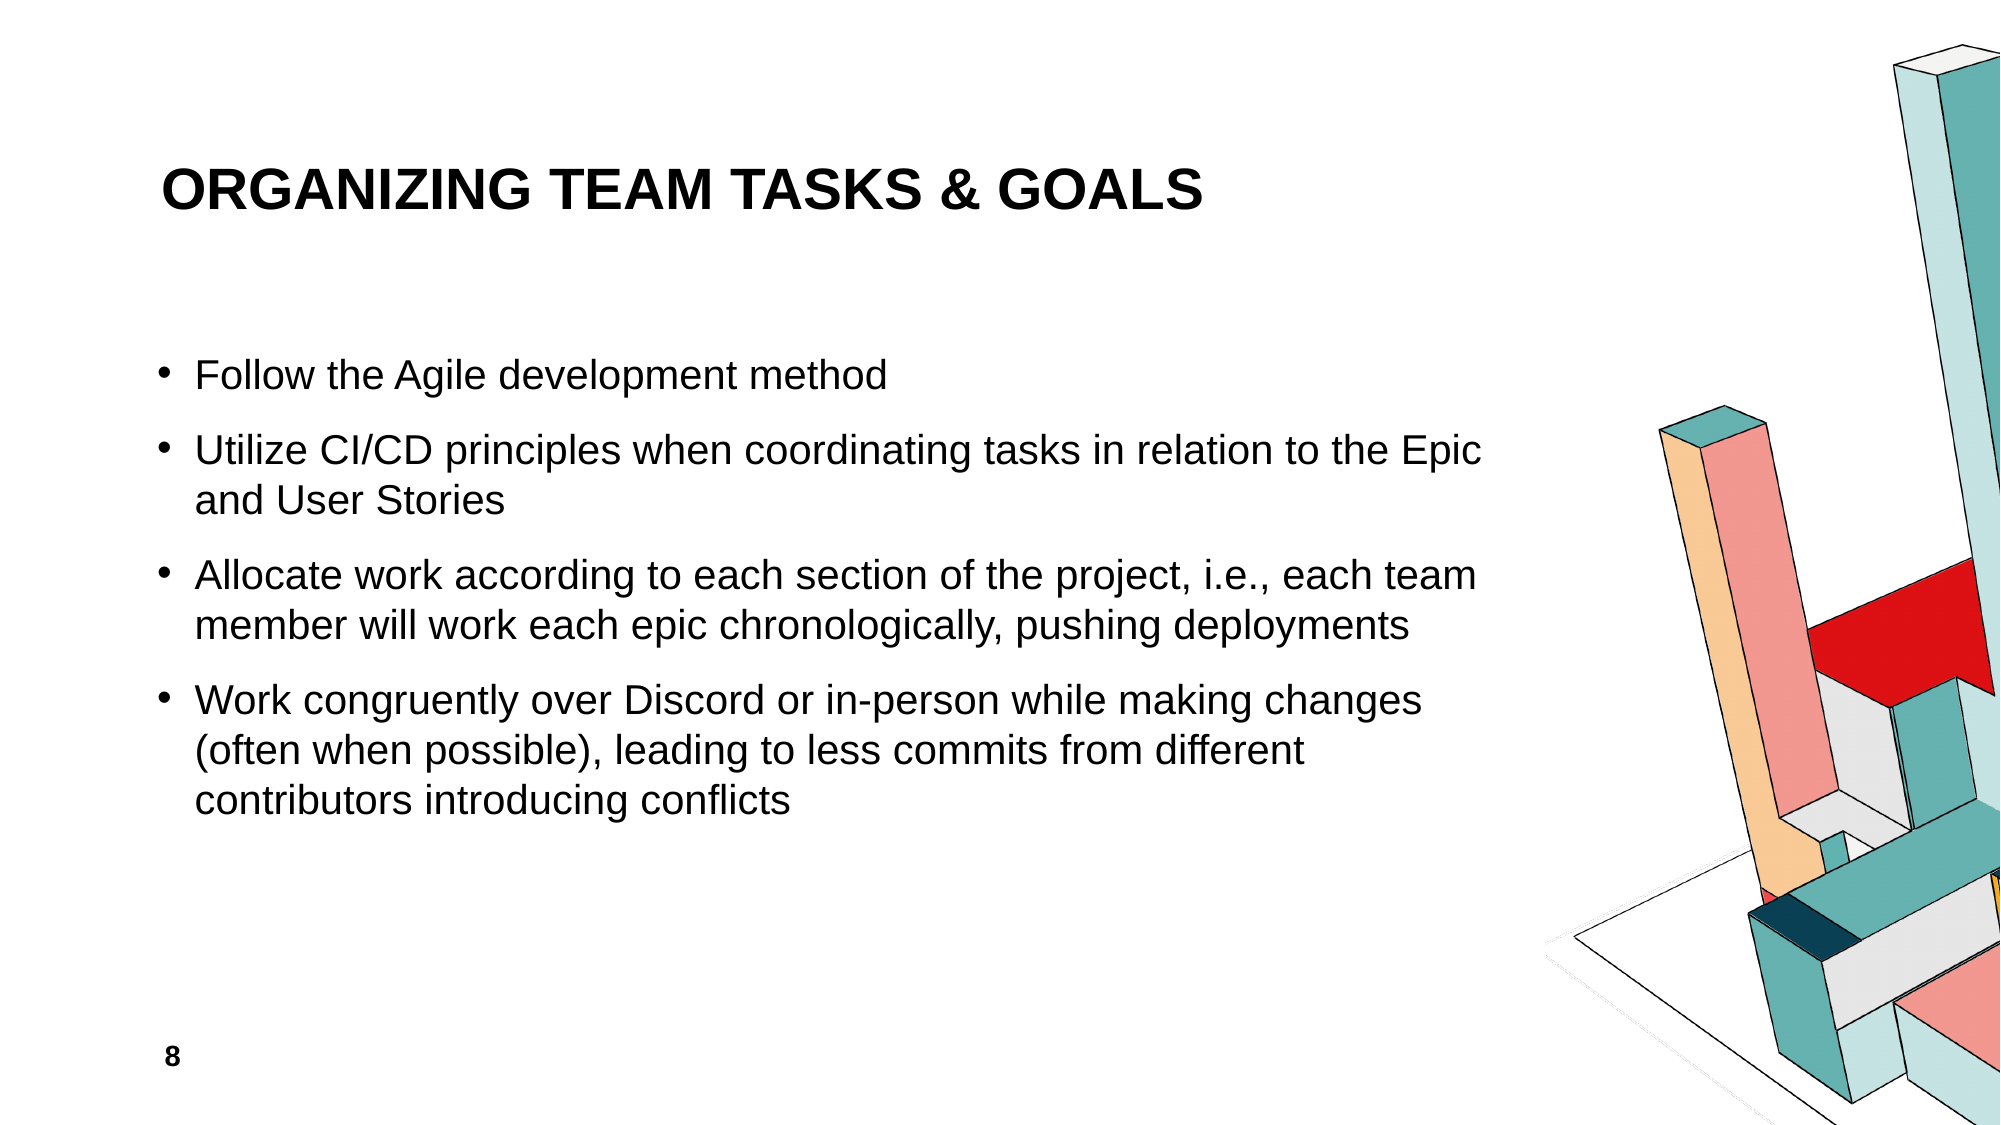

# Organizing Team Tasks & Goals
Follow the Agile development method
Utilize CI/CD principles when coordinating tasks in relation to the Epic and User Stories
Allocate work according to each section of the project, i.e., each team member will work each epic chronologically, pushing deployments
Work congruently over Discord or in-person while making changes (often when possible), leading to less commits from different contributors introducing conflicts

8